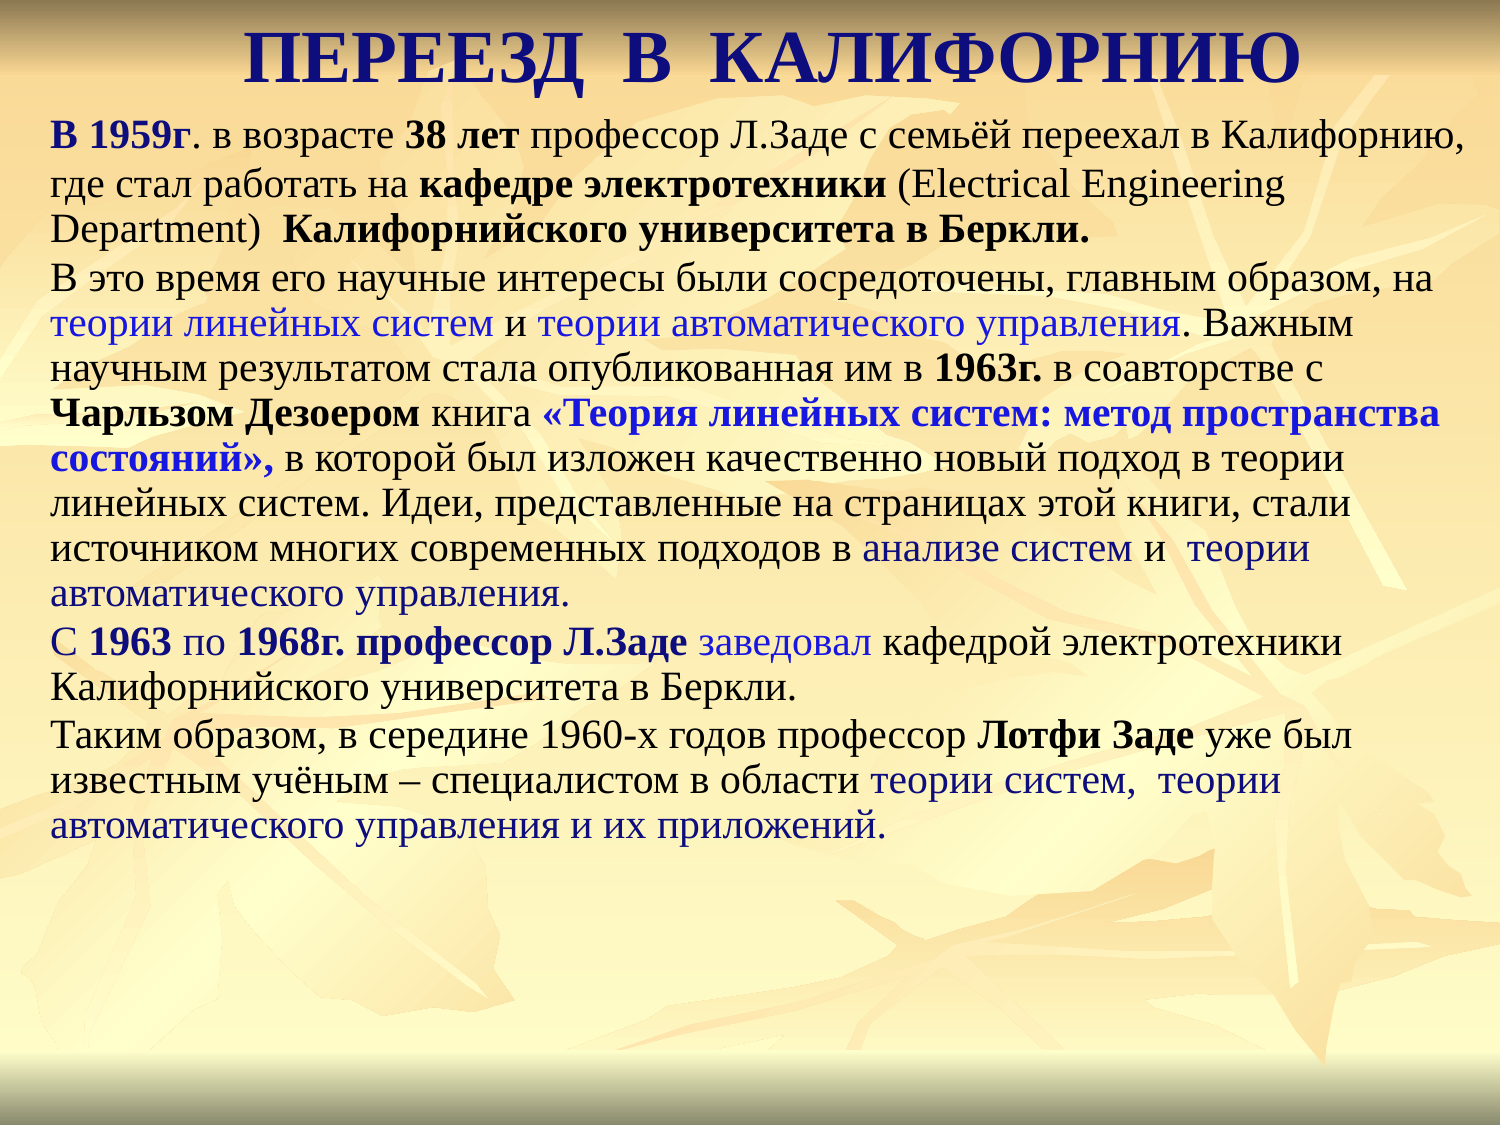

# ПЕРЕЕЗД  В  КАЛИФОРНИЮ
В 1959г. в возрасте 38 лет профессор Л.Заде с семьёй переехал в Калифорнию,
где стал работать на кафедре электротехники (Electrical Engineering Department)  Калифорнийского университета в Беркли.
В это время его научные интересы были сосредоточены, главным образом, на теории линейных систем и теории автоматического управления. Важным научным результатом стала опубликованная им в 1963г. в соавторстве с  Чарльзом Дезоером книга «Теория линейных систем: метод пространства состояний», в которой был изложен качественно новый подход в теории линейных систем. Идеи, представленные на страницах этой книги, стали источником многих современных подходов в анализе систем и  теории автоматического управления.
С 1963 по 1968г. профессор Л.Заде заведовал кафедрой электротехники Калифорнийского университета в Беркли.
Таким образом, в середине 1960-х годов профессор Лотфи Заде уже был известным учёным – специалистом в области теории систем,  теории автоматического управления и их приложений.